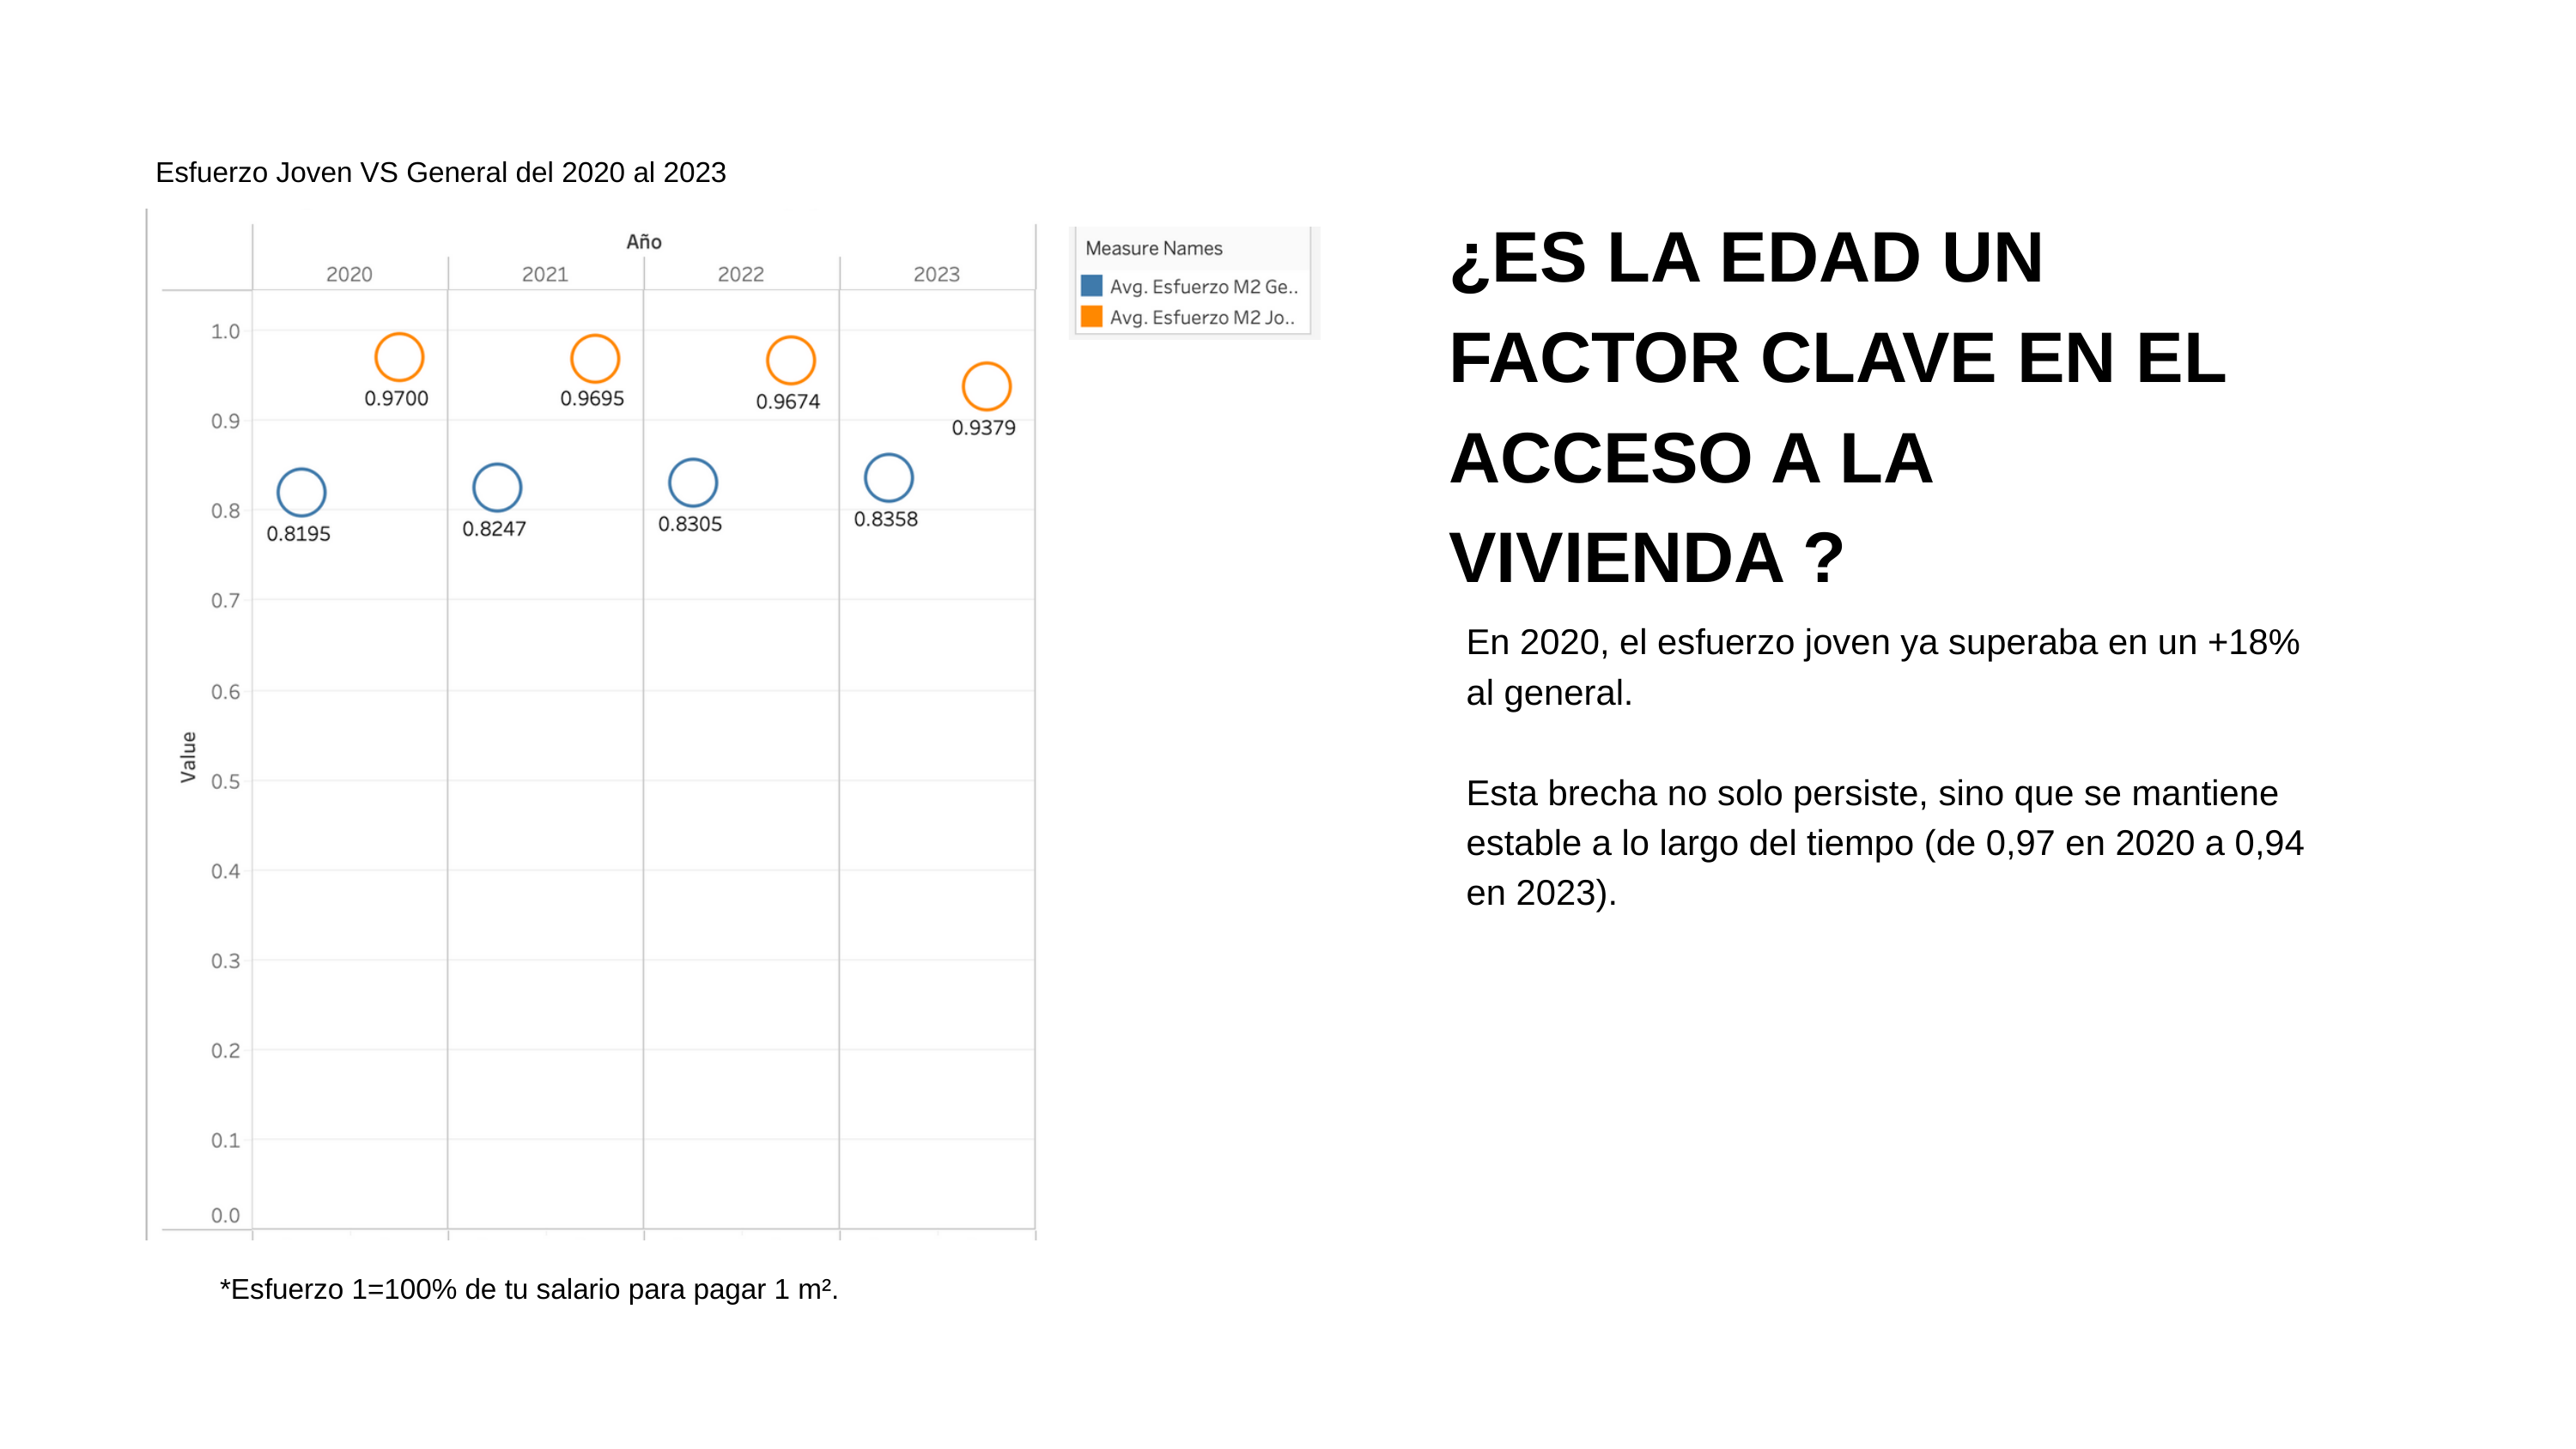

Esfuerzo Joven VS General del 2020 al 2023
¿ES LA EDAD UN FACTOR CLAVE EN EL ACCESO A LA VIVIENDA ?

En 2020, el esfuerzo joven ya superaba en un +18% al general.

Esta brecha no solo persiste, sino que se mantiene estable a lo largo del tiempo (de 0,97 en 2020 a 0,94 en 2023).
*Esfuerzo 1=100% de tu salario para pagar 1 m².